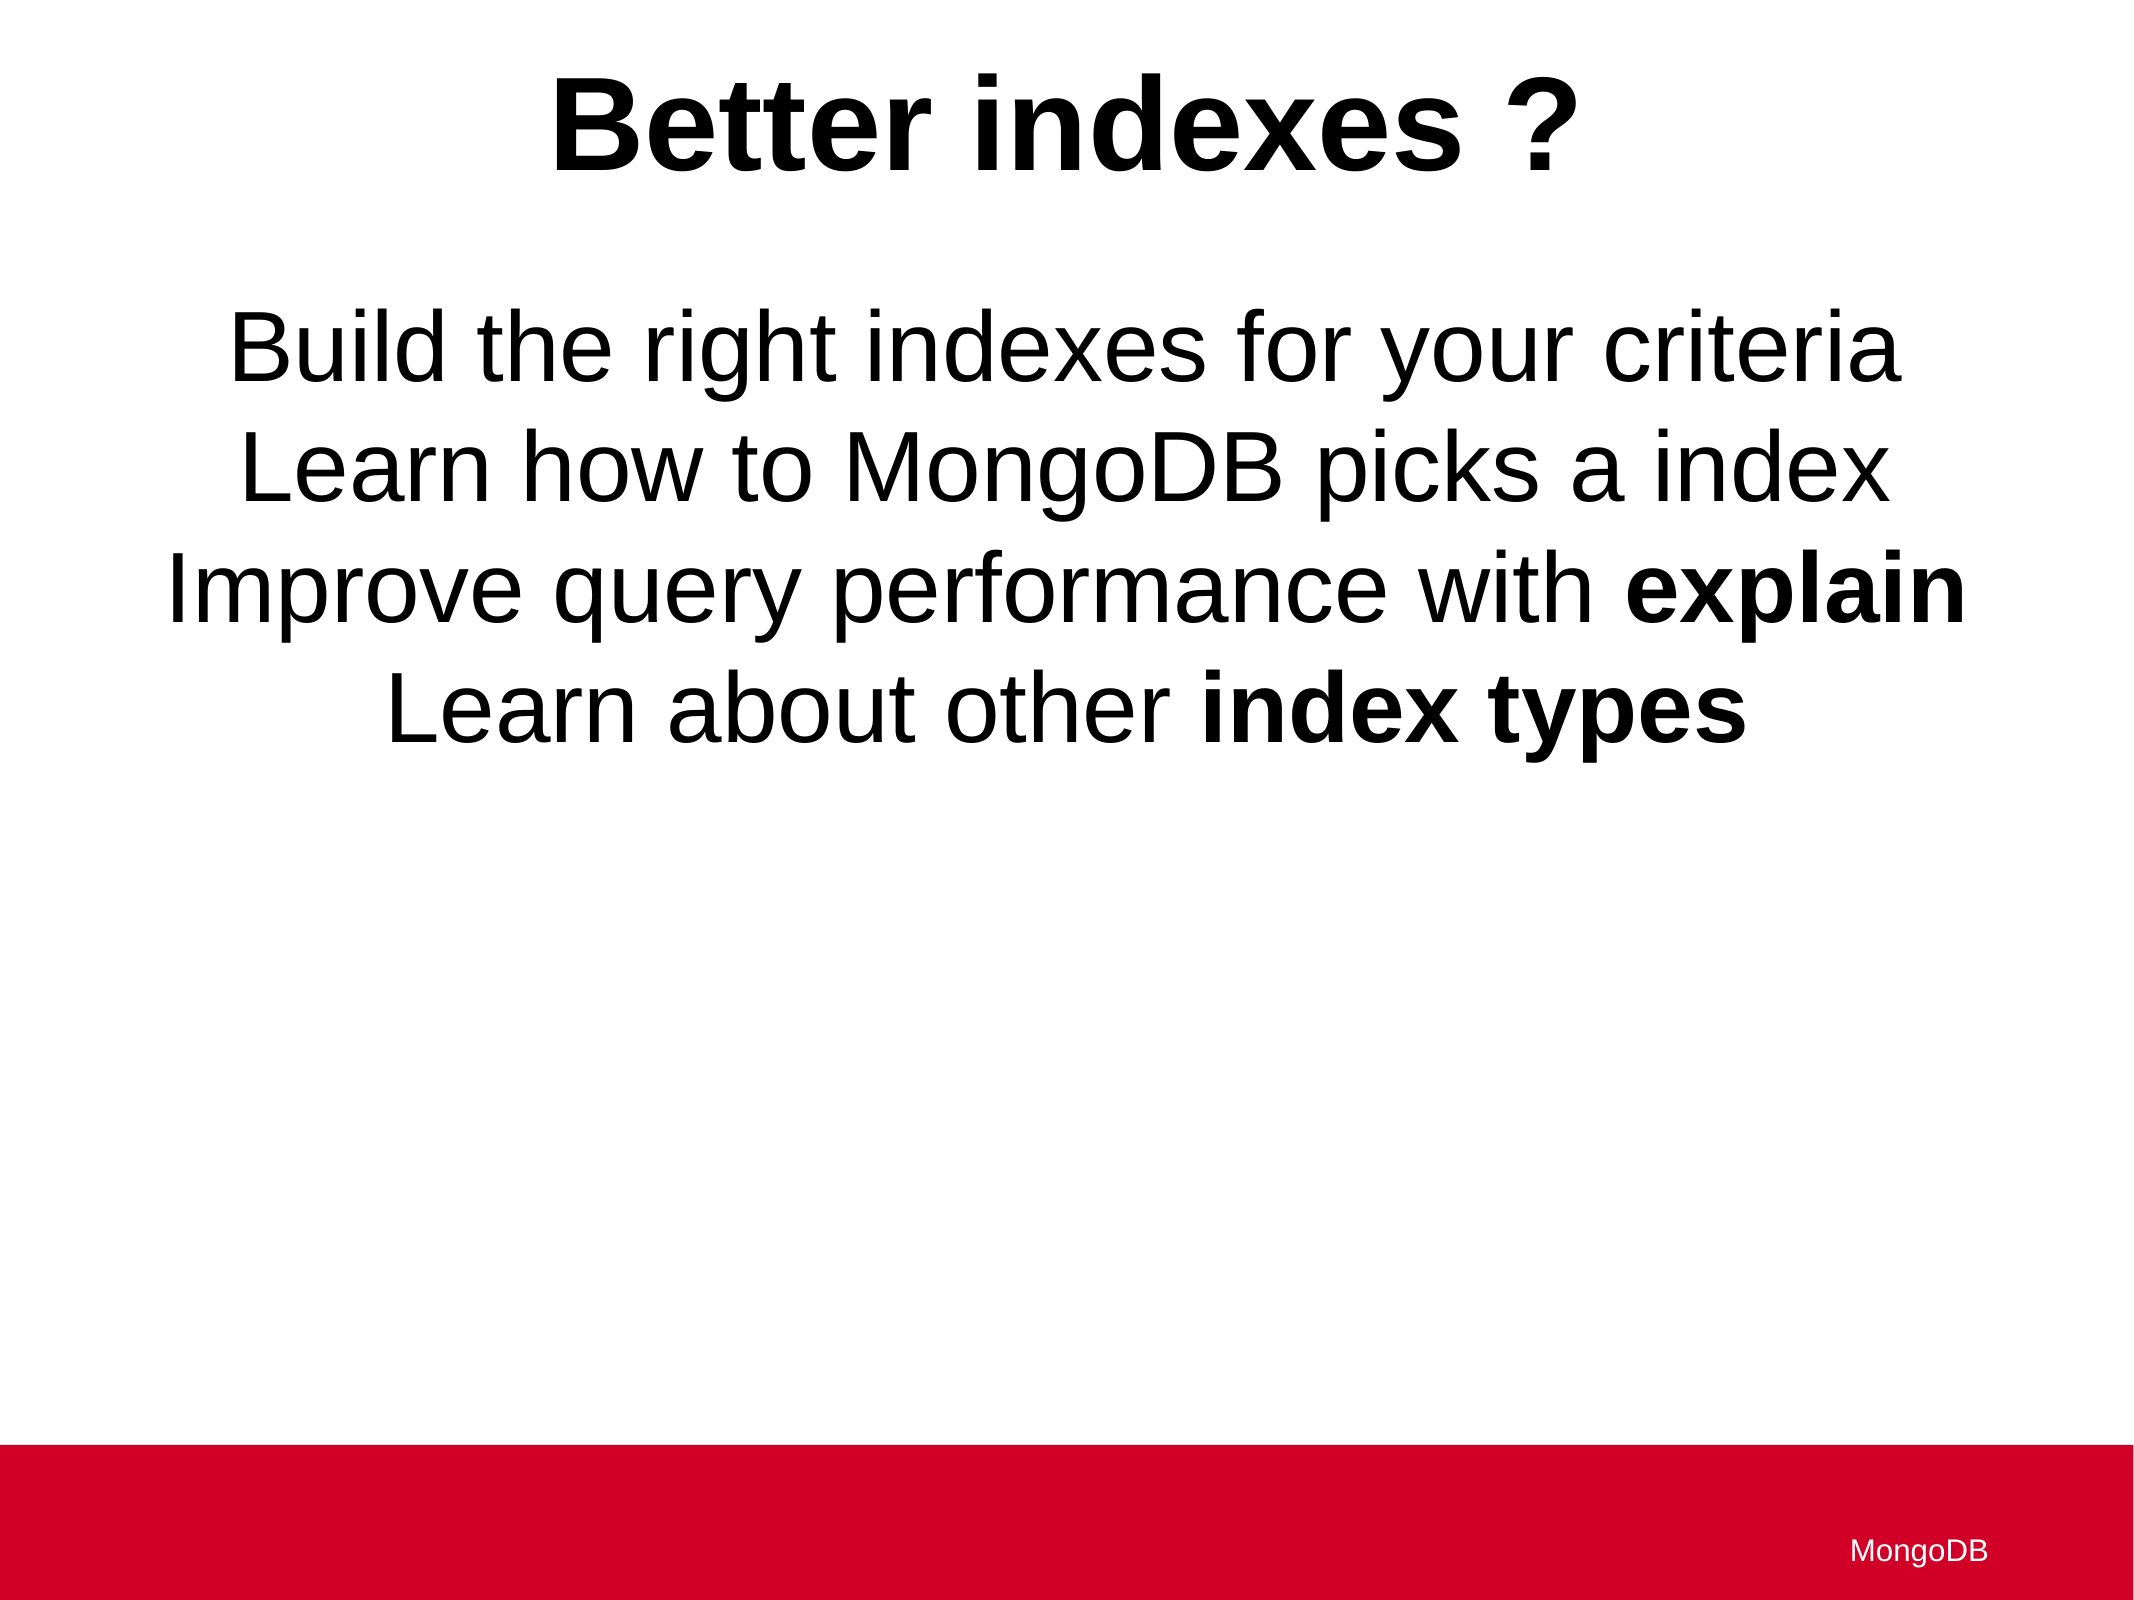

Better indexes ?
Build the right indexes for your criteria
Learn how to MongoDB picks a index
Improve query performance with explain
Learn about other index types
142